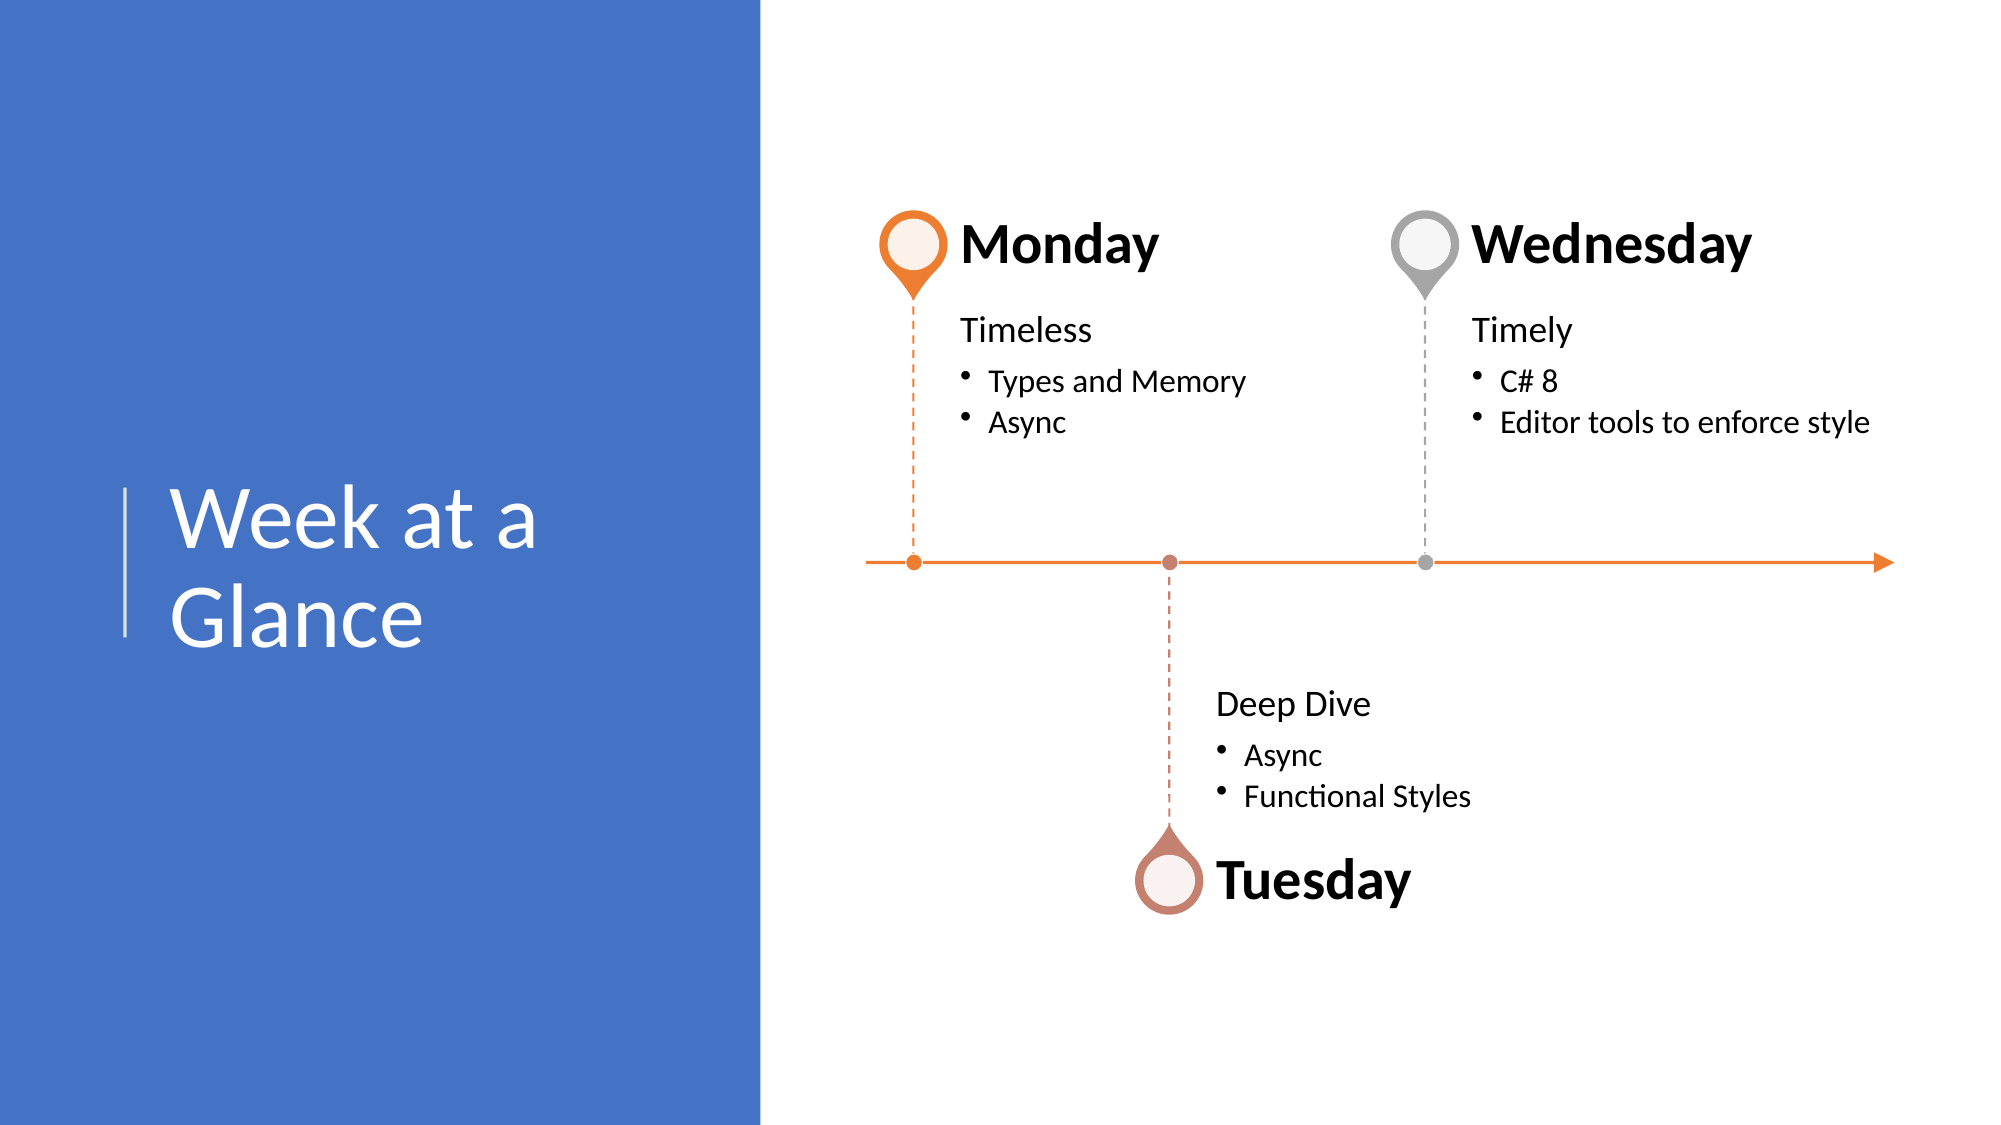

Timeless
Types and Memory
Async
Monday
Deep Dive
Async
Functional Styles
Tuesday
Timely
C# 8
Editor tools to enforce style
Wednesday
# Week at a Glance